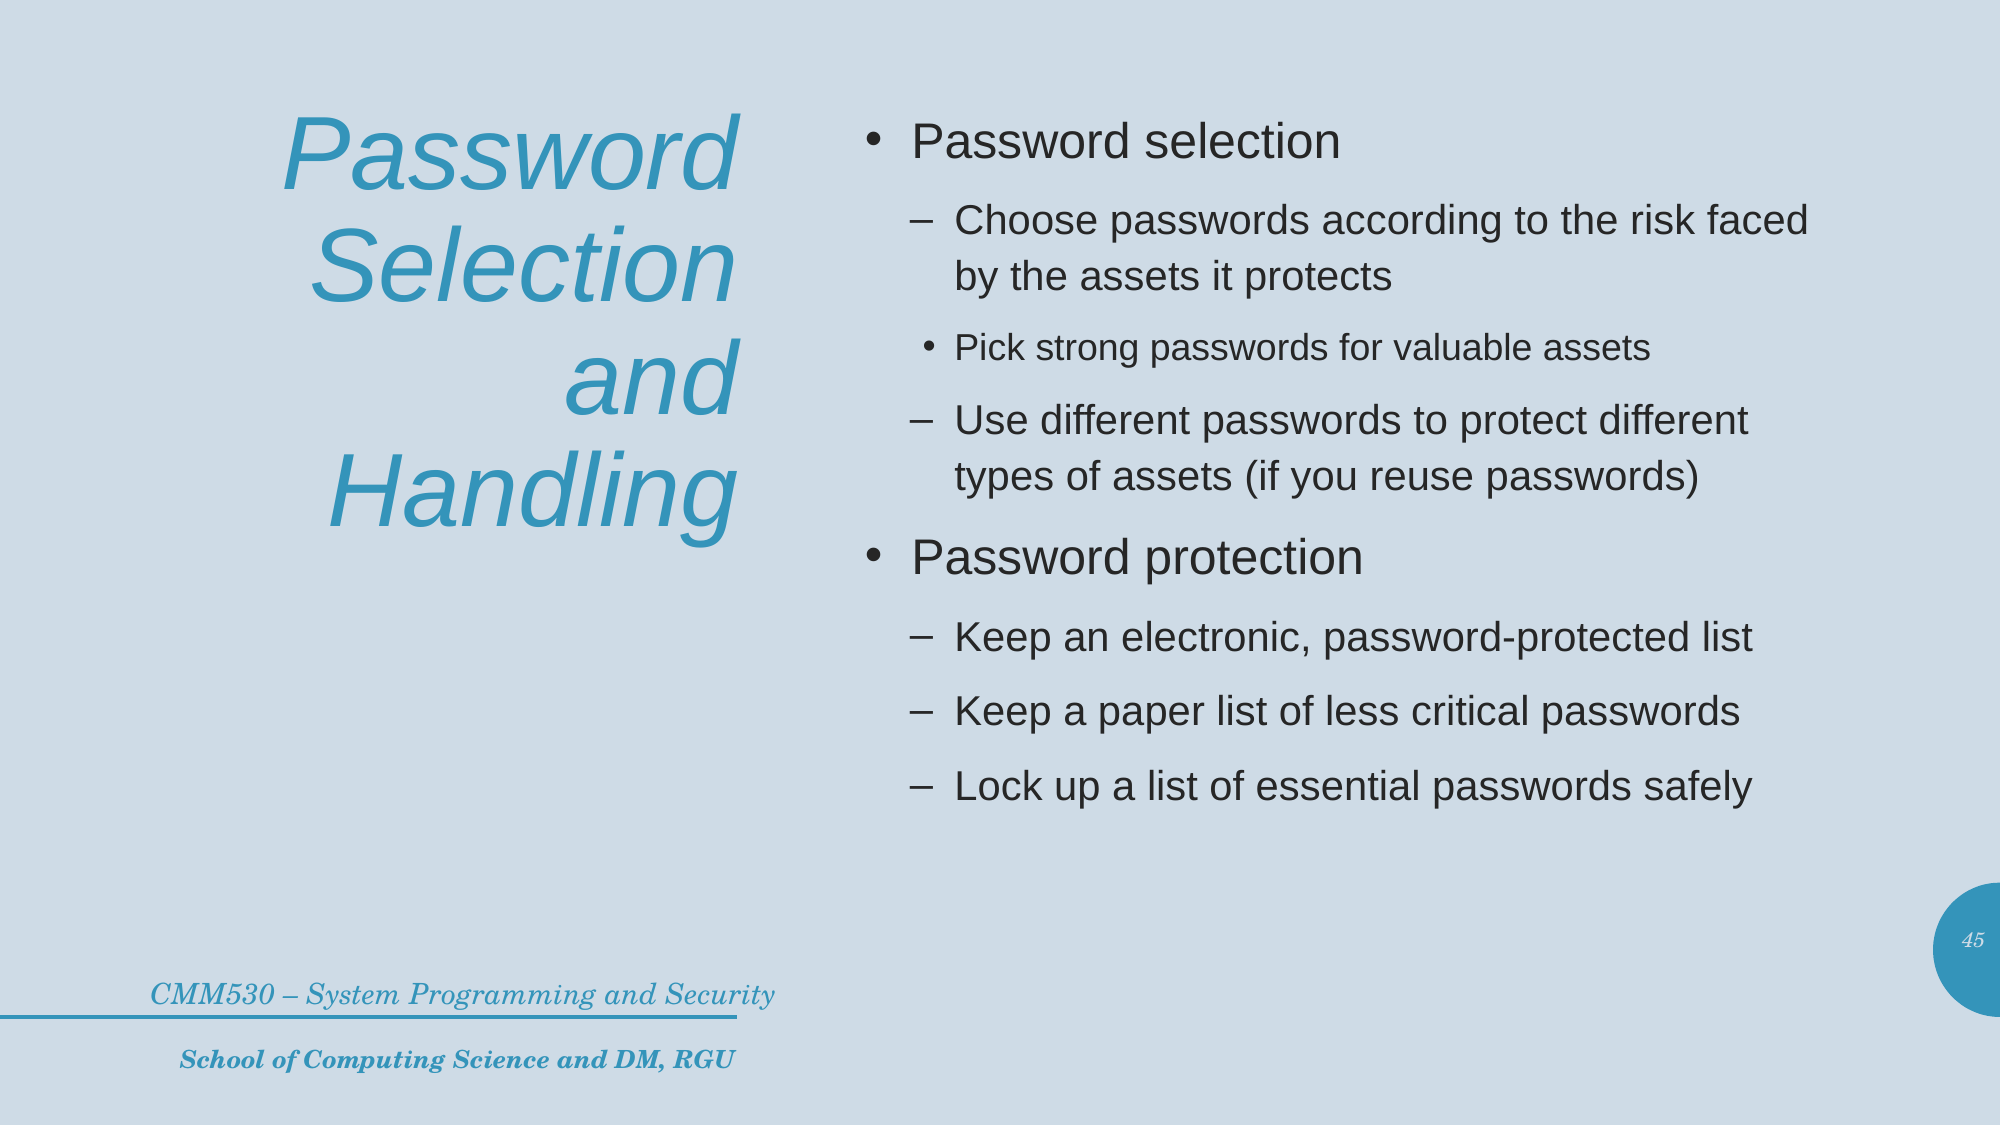

# Password Selection and Handling
Password selection
Choose passwords according to the risk faced by the assets it protects
Pick strong passwords for valuable assets
Use different passwords to protect different types of assets (if you reuse passwords)
Password protection
Keep an electronic, password-protected list
Keep a paper list of less critical passwords
Lock up a list of essential passwords safely
45